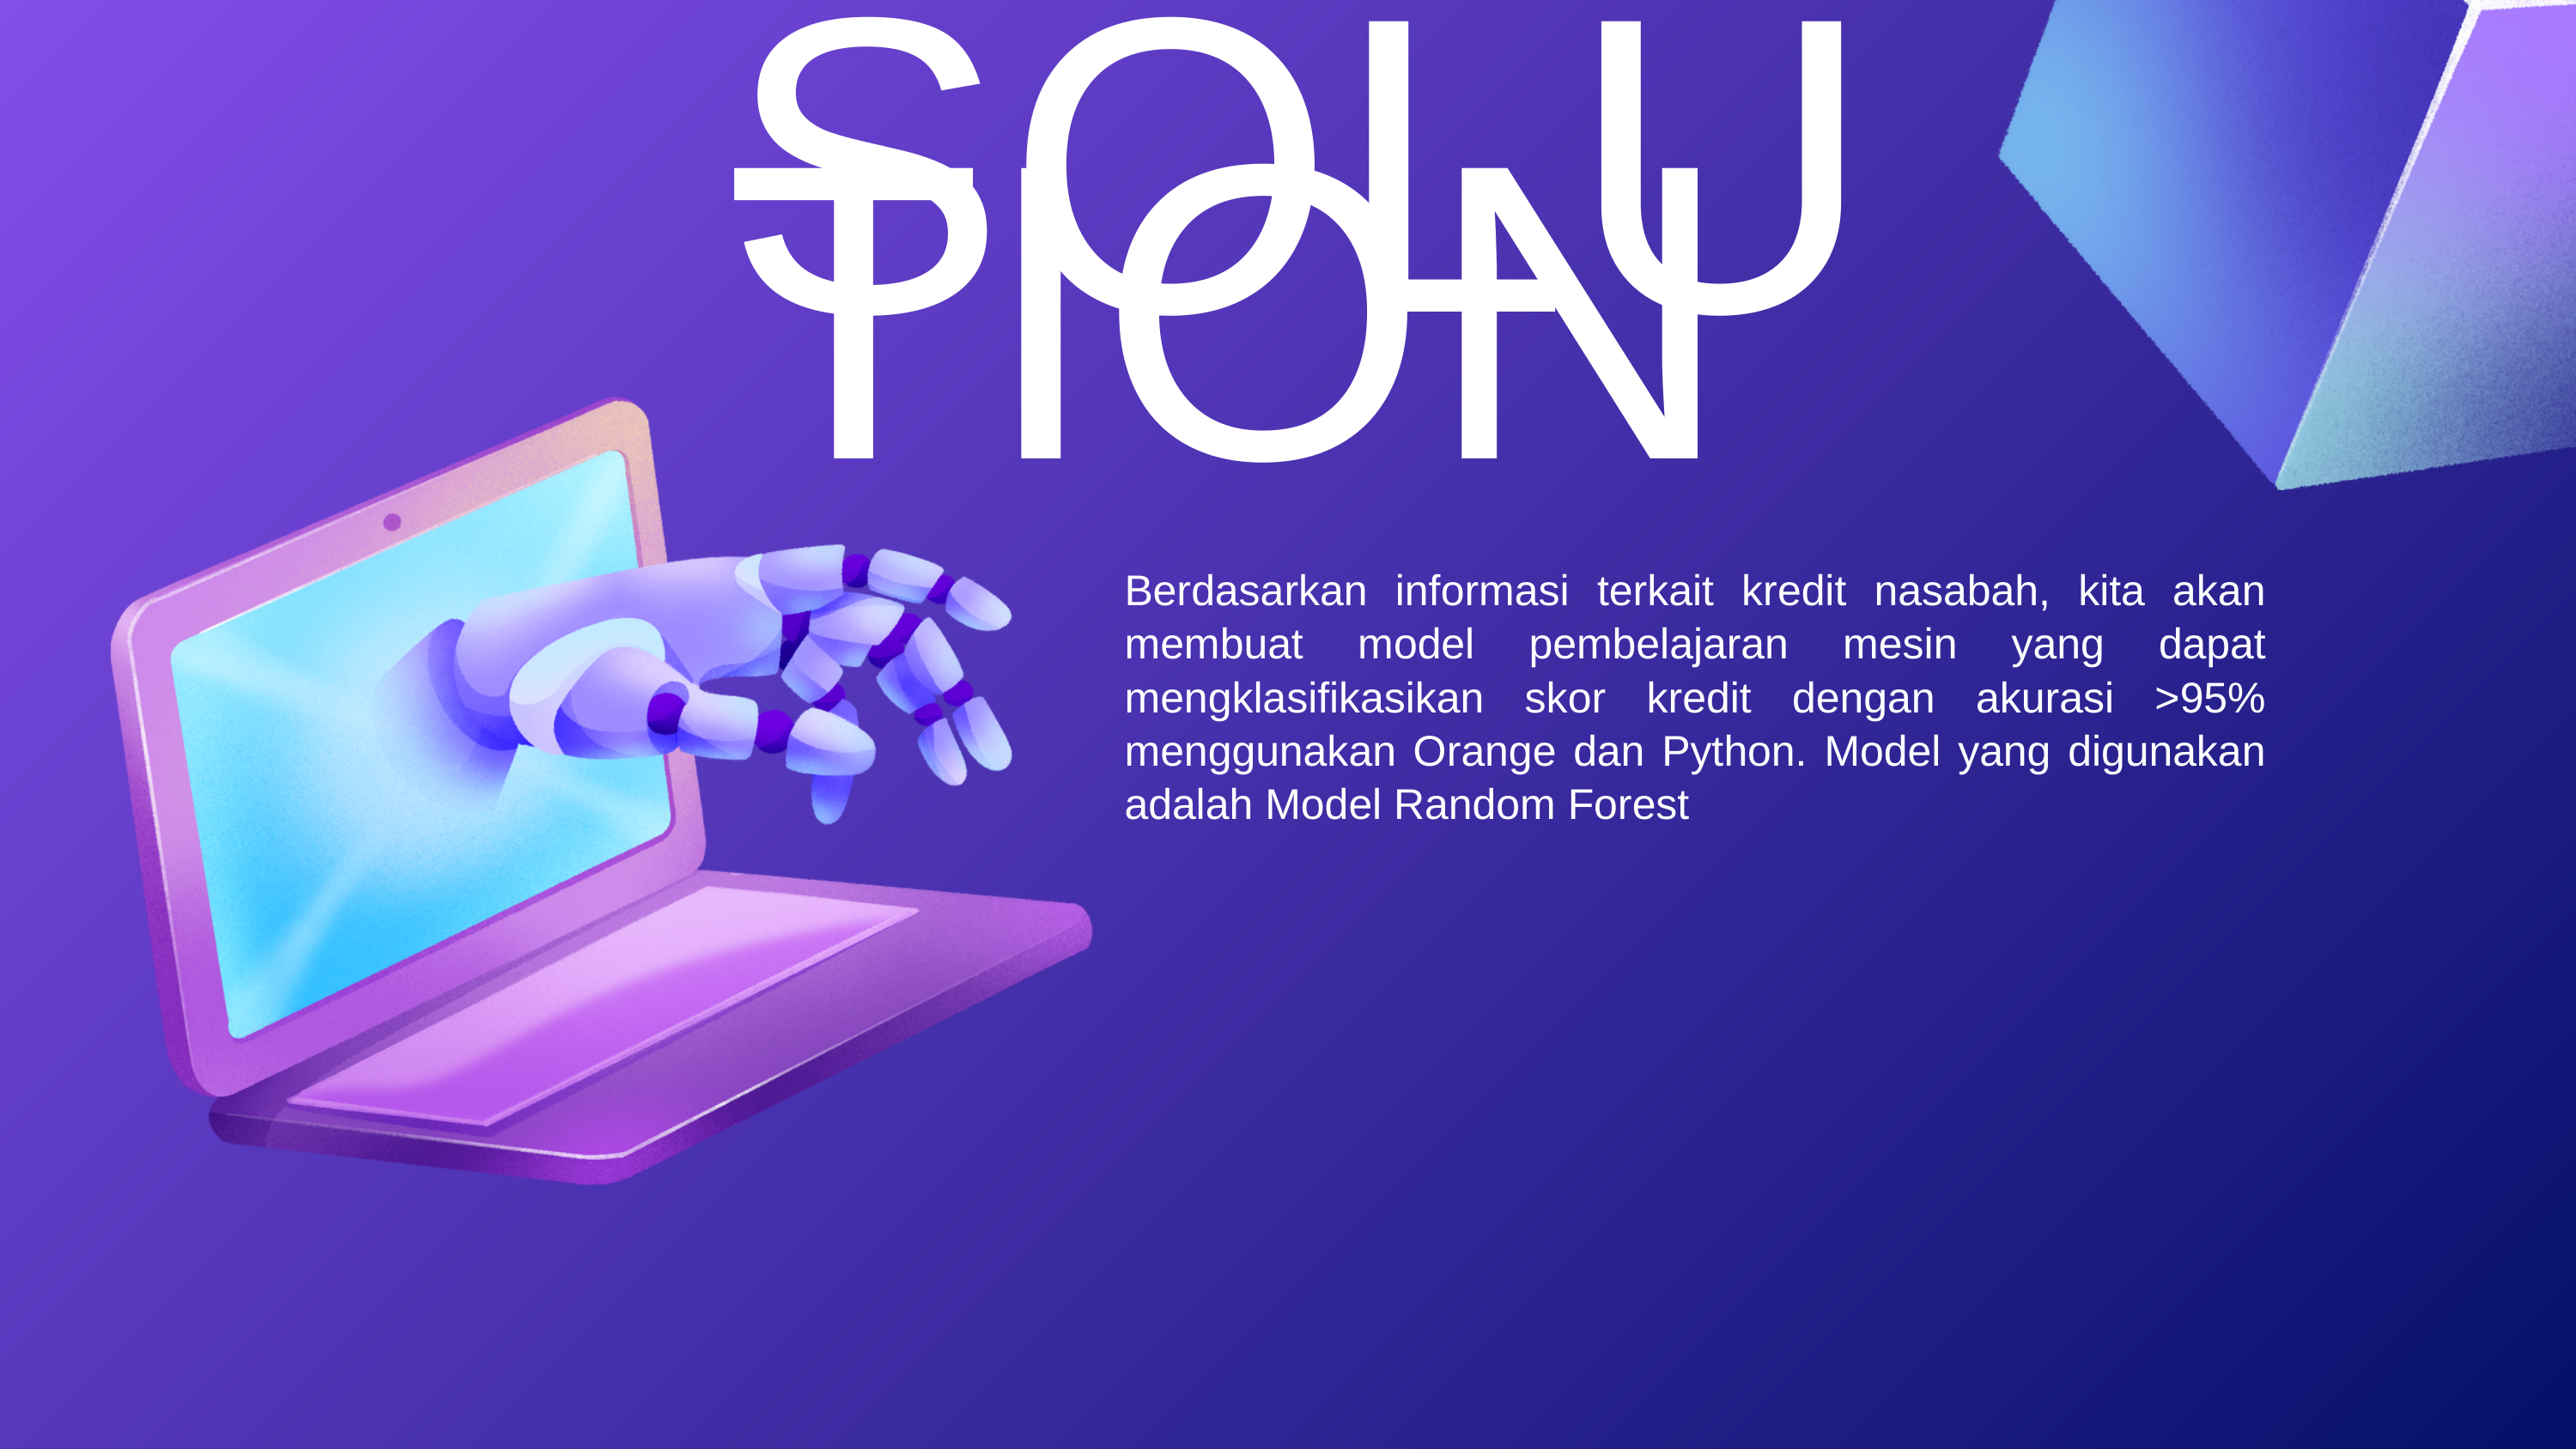

SOLUTION

Berdasarkan informasi terkait kredit nasabah, kita akan membuat model pembelajaran mesin yang dapat mengklasifikasikan skor kredit dengan akurasi >95% menggunakan Orange dan Python. Model yang digunakan adalah Model Random Forest